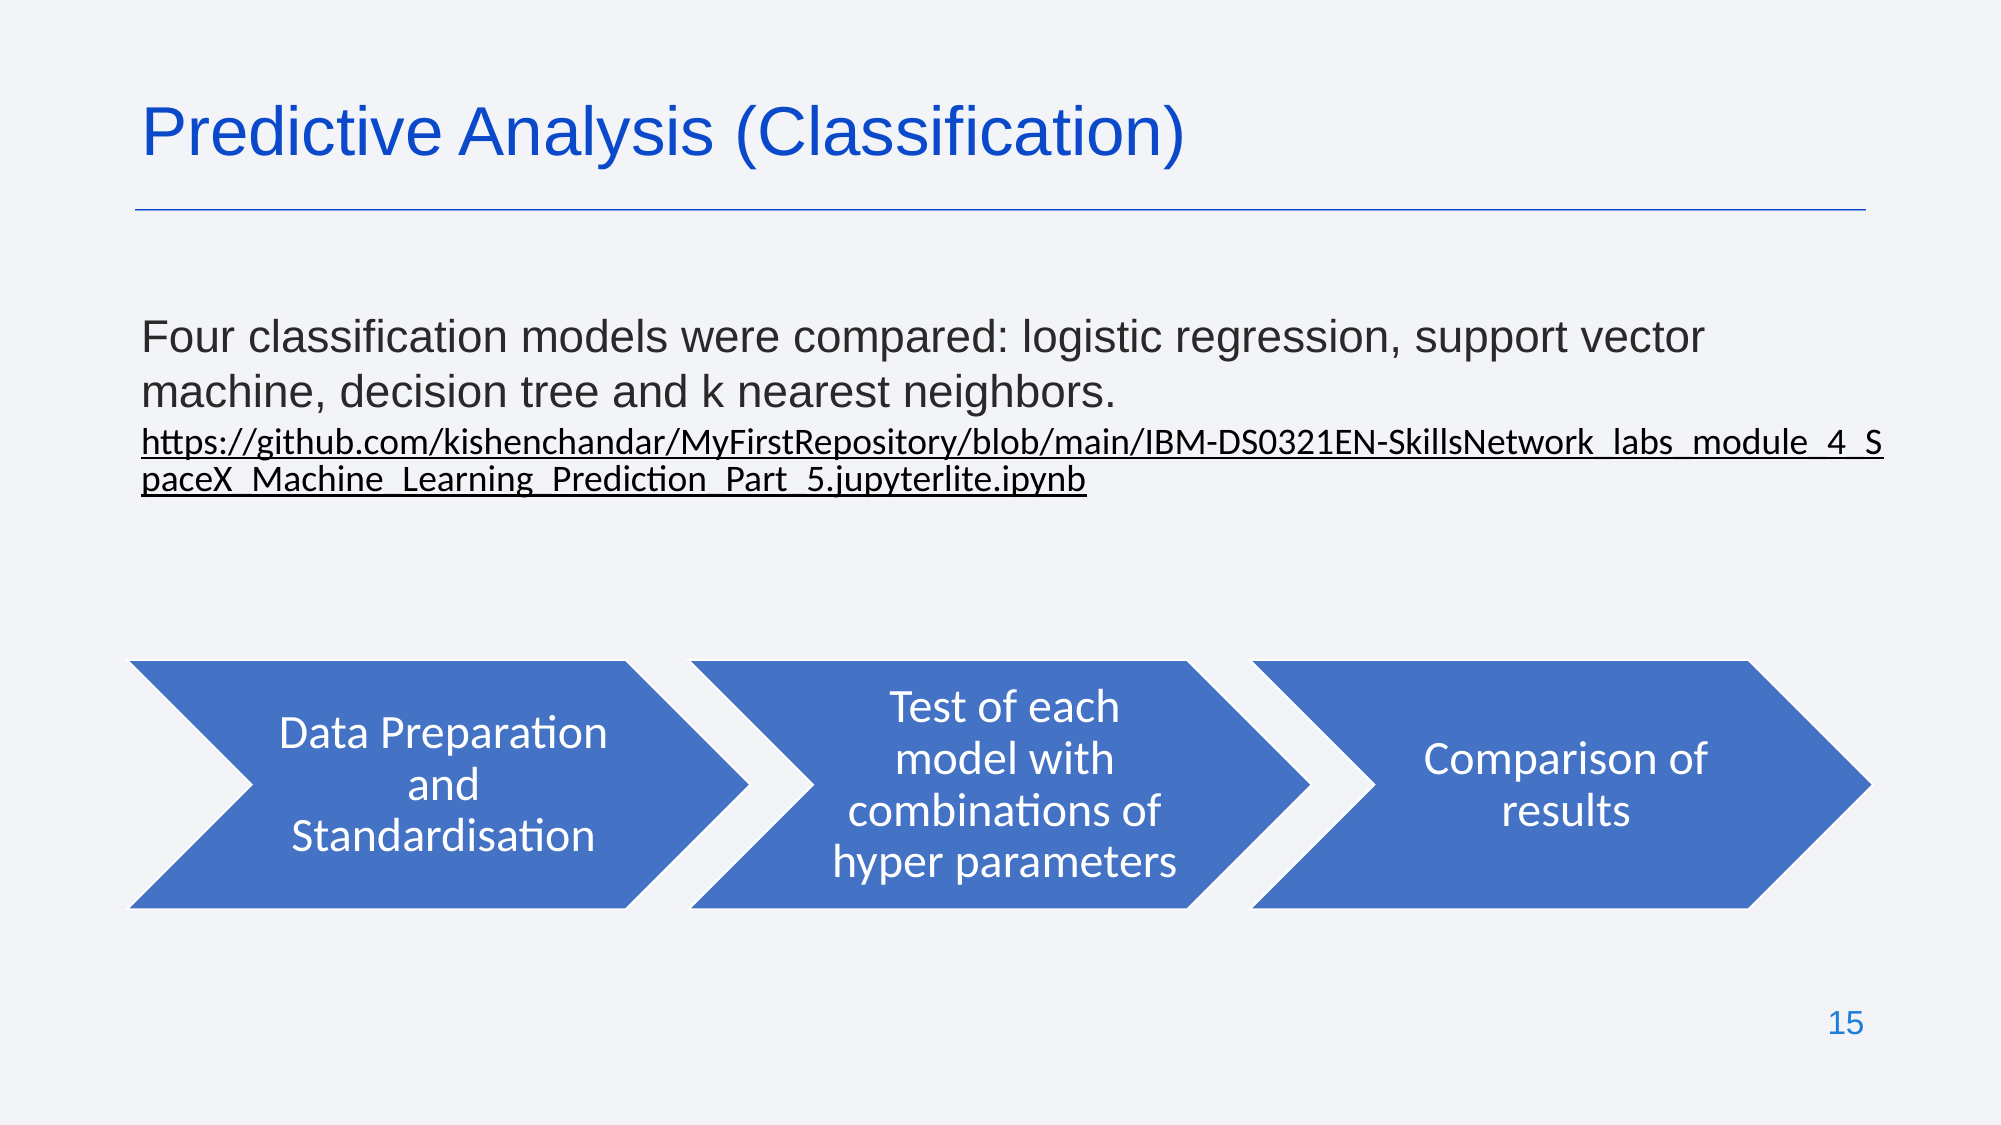

Predictive Analysis (Classification)
Four classification models were compared: logistic regression, support vector machine, decision tree and k nearest neighbors.
https://github.com/kishenchandar/MyFirstRepository/blob/main/IBM-DS0321EN-SkillsNetwork_labs_module_4_SpaceX_Machine_Learning_Prediction_Part_5.jupyterlite.ipynb
Data Preparation and Standardisation
Test of each model with combinations of hyper parameters
Comparison of results
15